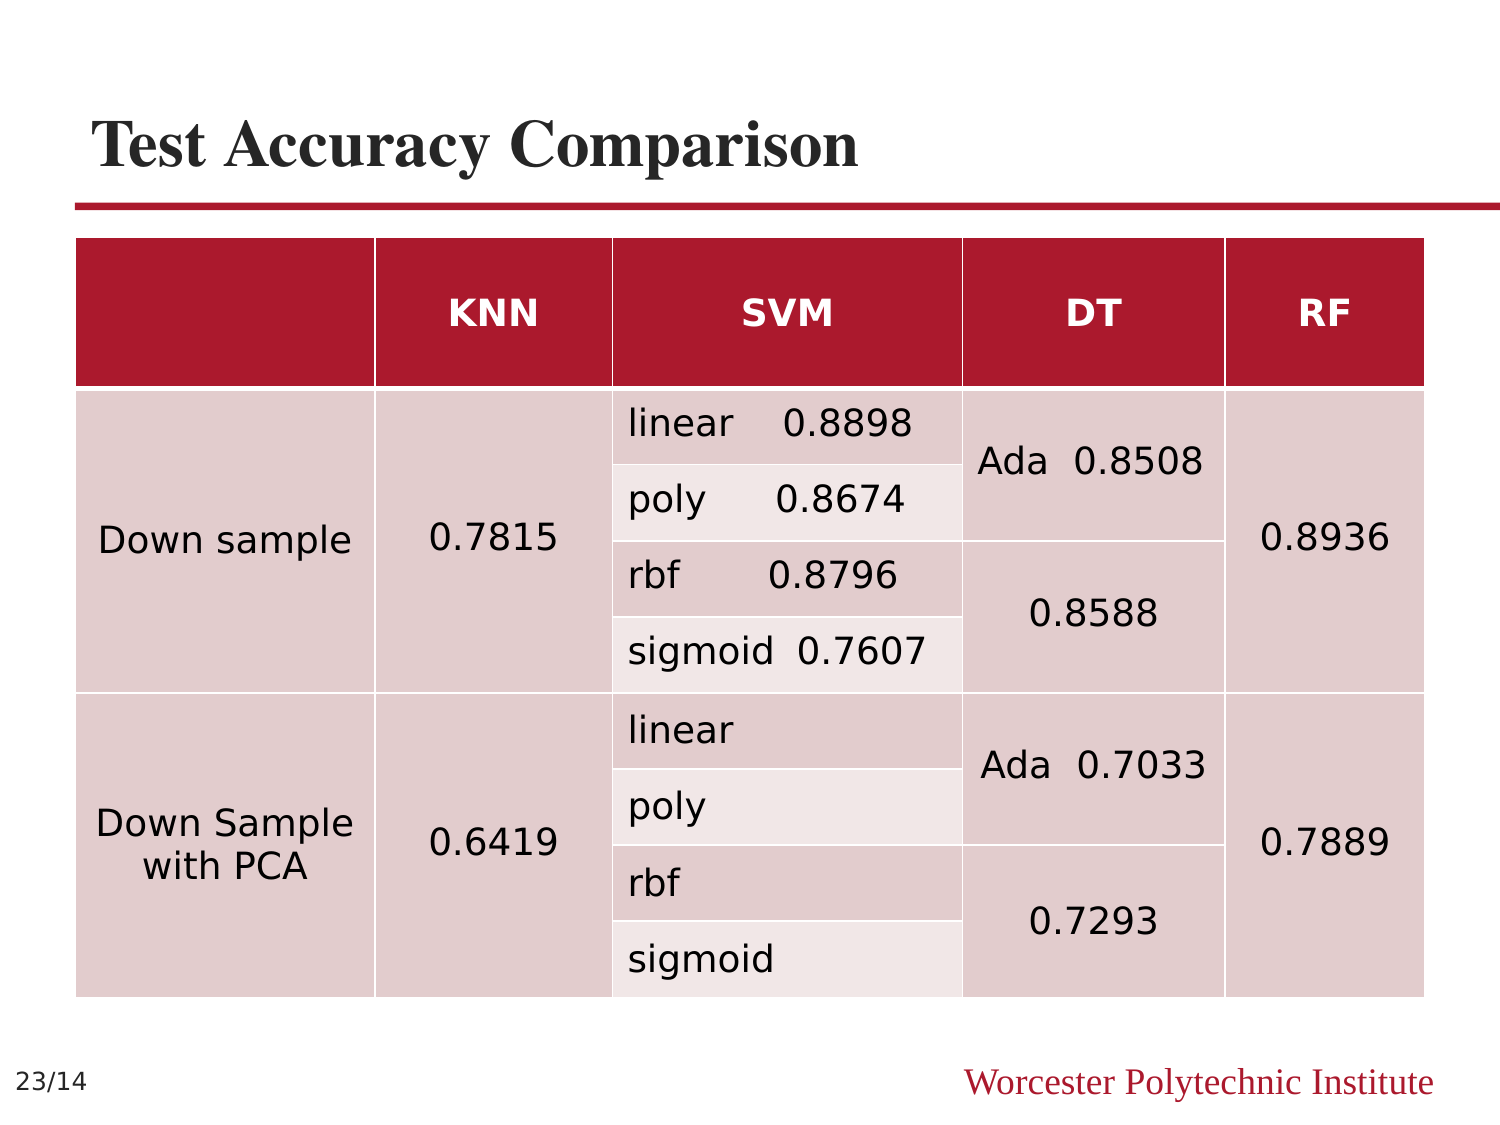

# Test Accuracy Comparison
|  | KNN | SVM | DT | RF |
| --- | --- | --- | --- | --- |
| Down sample | ﻿0.7815 | linear﻿ 0.8898 | Ada ﻿0.8508 | ﻿0.8936 |
|  |  | poly﻿ 0.8674 |  |  |
|  |  | rbf﻿ ﻿0.8796 | ﻿0.8588 |  |
|  |  | sigmoid ﻿ ﻿0.7607 |  |  |
| Down Sample with PCA | ﻿0.6419 | linear | Ada ﻿0.7033﻿ | ﻿0.7889 |
|  |  | poly |  |  |
|  |  | rbf | 0.7293 |  |
|  |  | sigmoid |  |  |

23/14